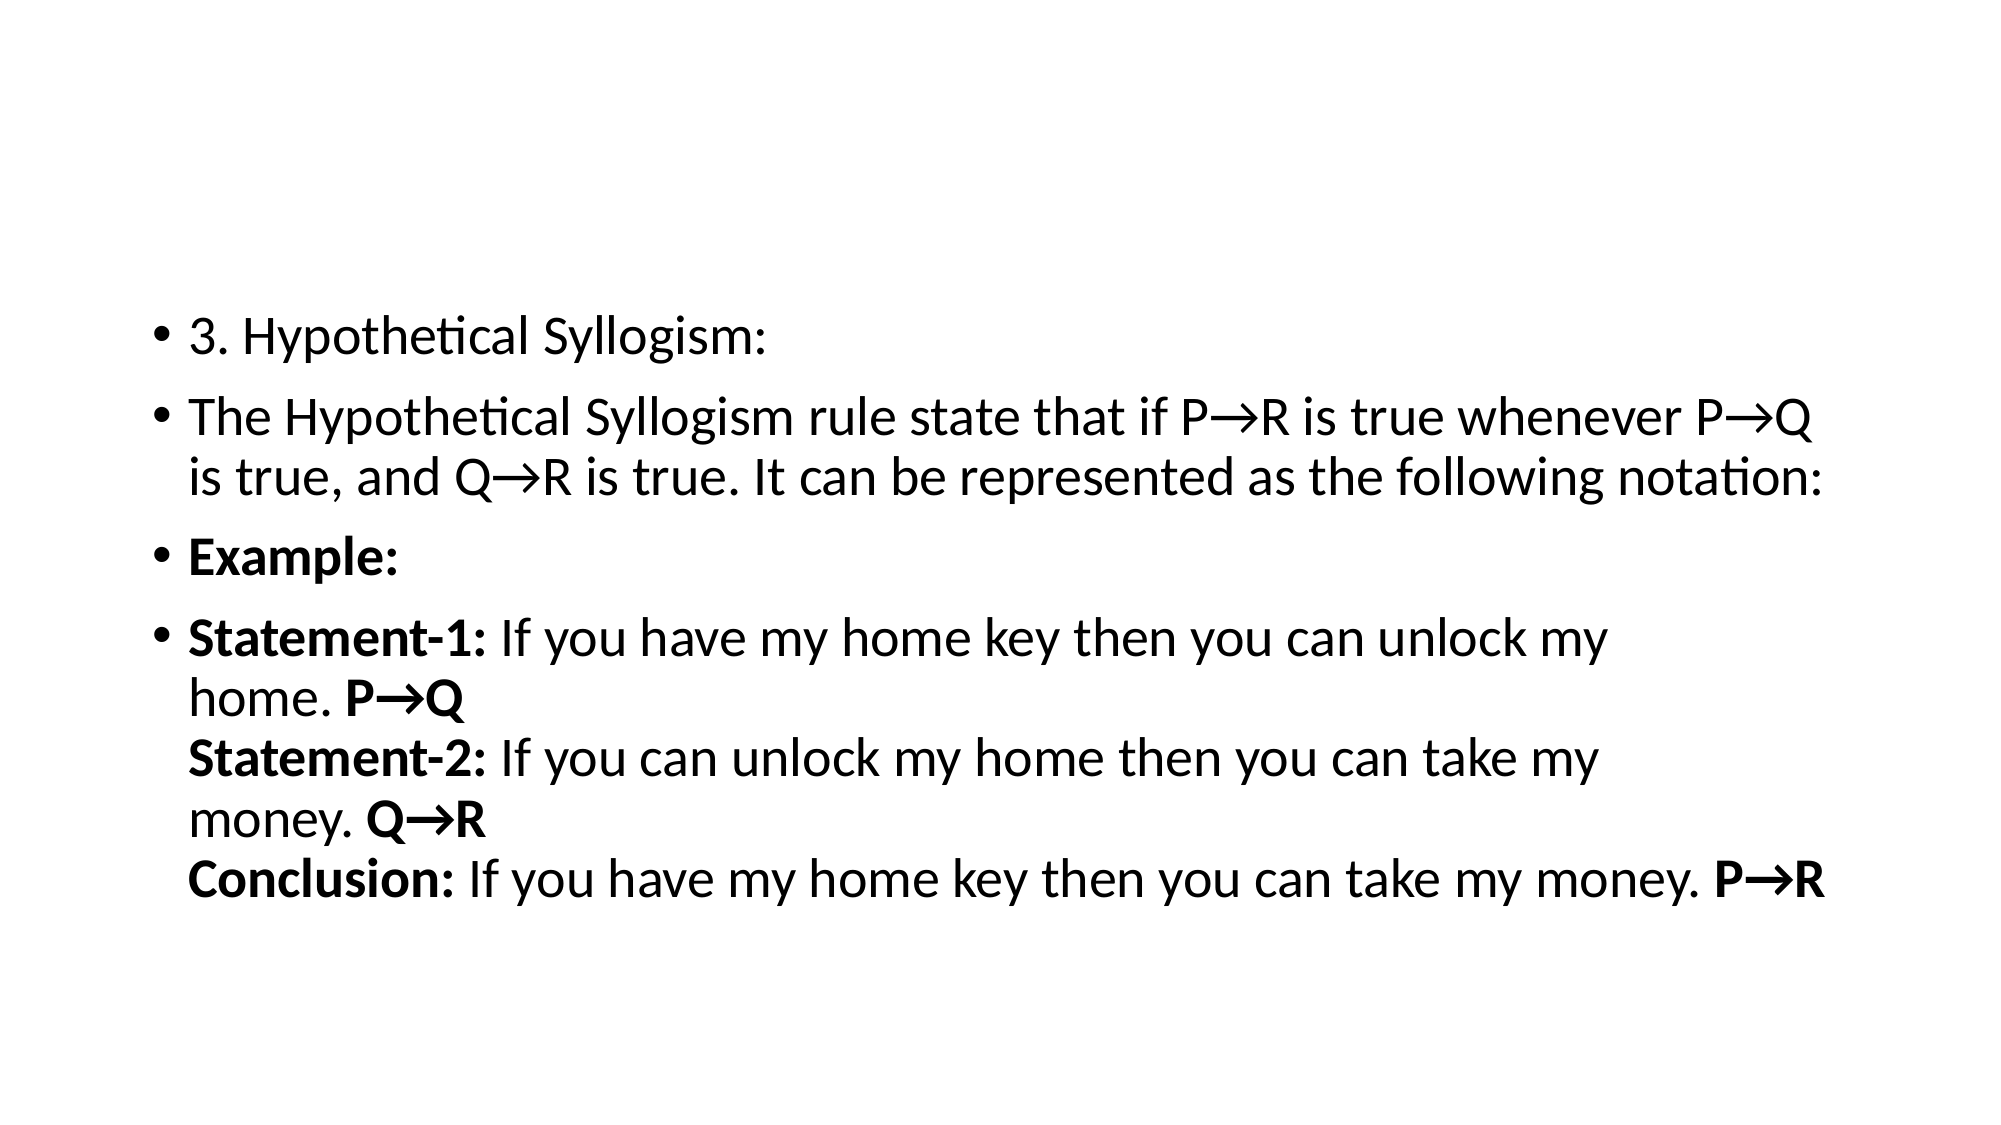

#
3. Hypothetical Syllogism:
The Hypothetical Syllogism rule state that if P→R is true whenever P→Q is true, and Q→R is true. It can be represented as the following notation:
Example:
Statement-1: If you have my home key then you can unlock my home. P→Q
Statement-2: If you can unlock my home then you can take my money. Q→R
Conclusion: If you have my home key then you can take my money. P→R